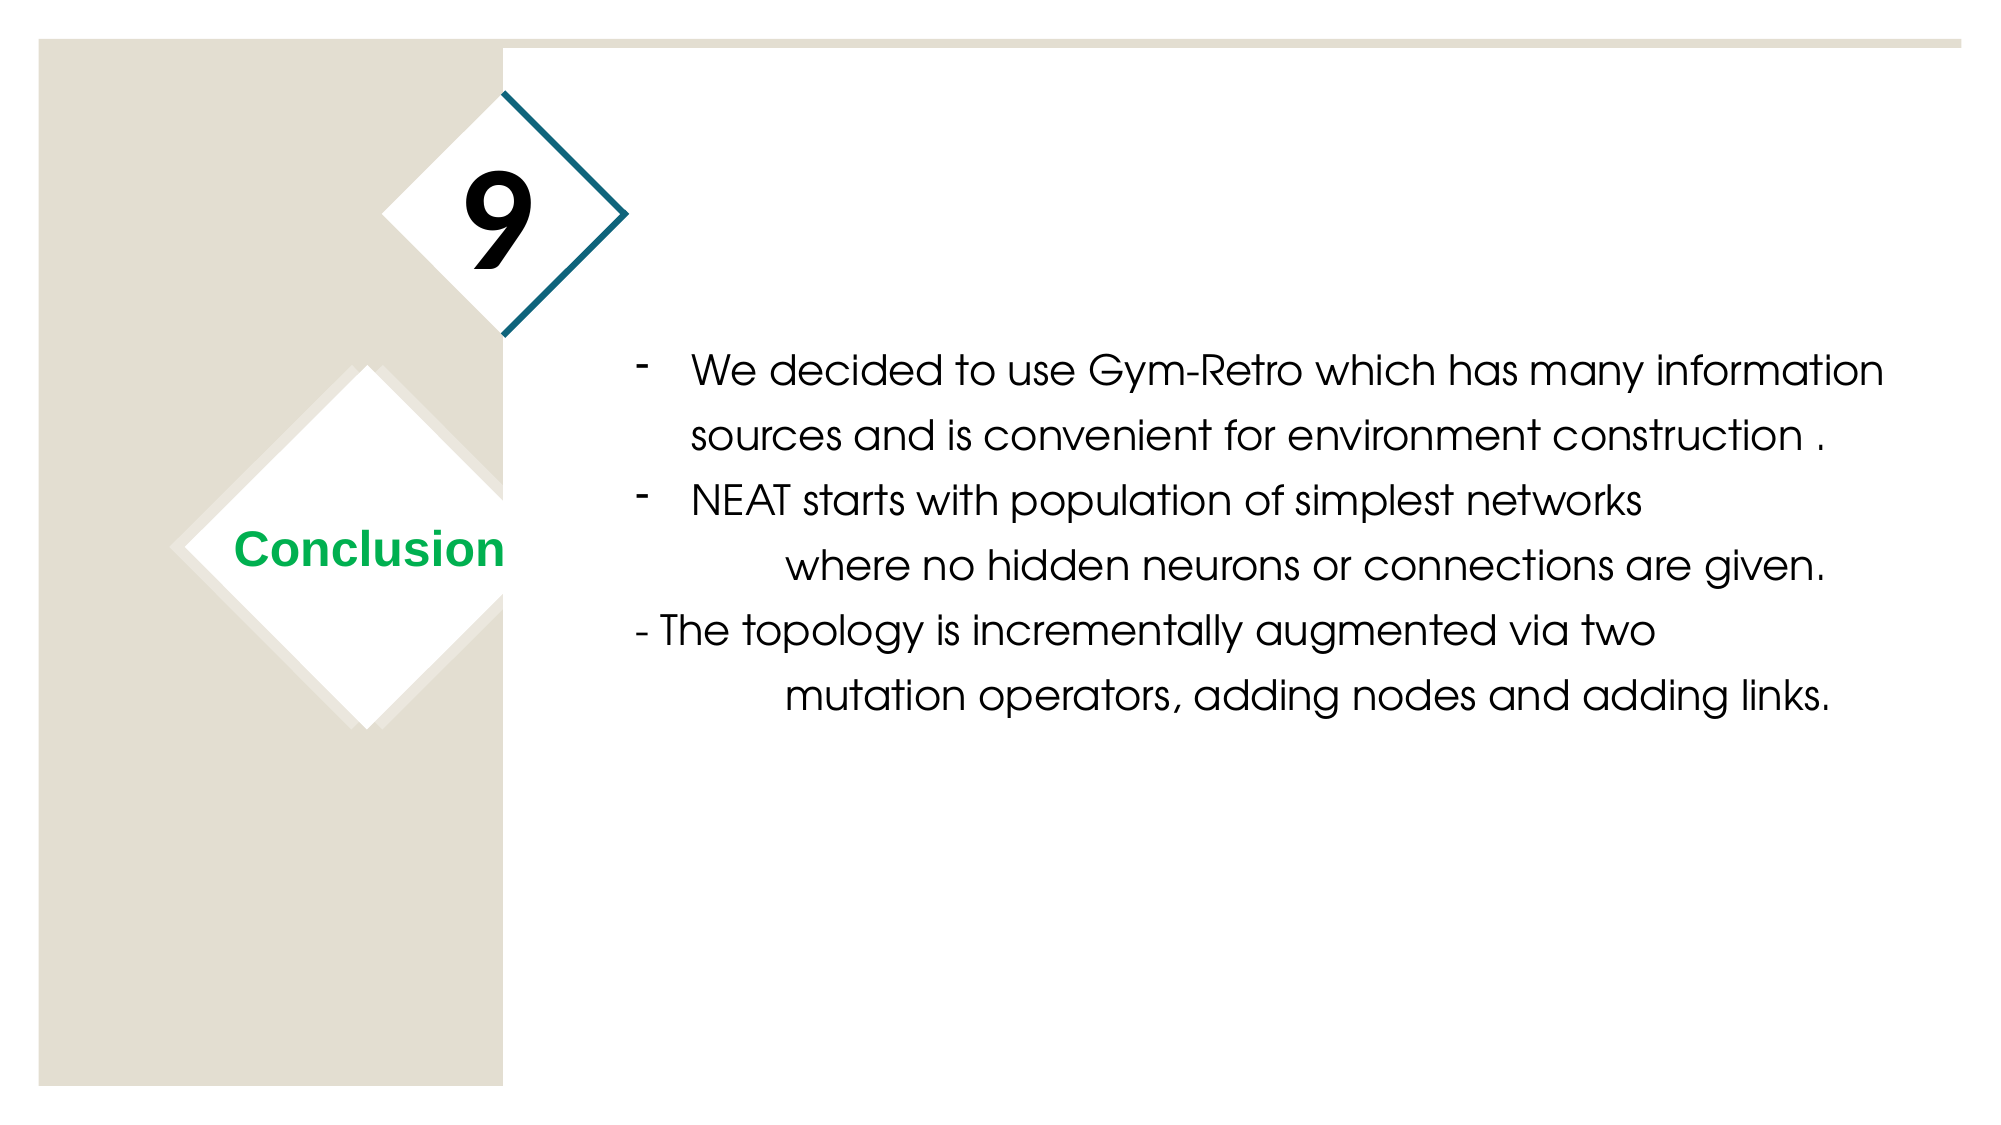

9
We decided to use Gym-Retro which has many information sources and is convenient for environment construction .
NEAT starts with population of simplest networks
	where no hidden neurons or connections are given.
- The topology is incrementally augmented via two
	mutation operators, adding nodes and adding links.

Conclusion